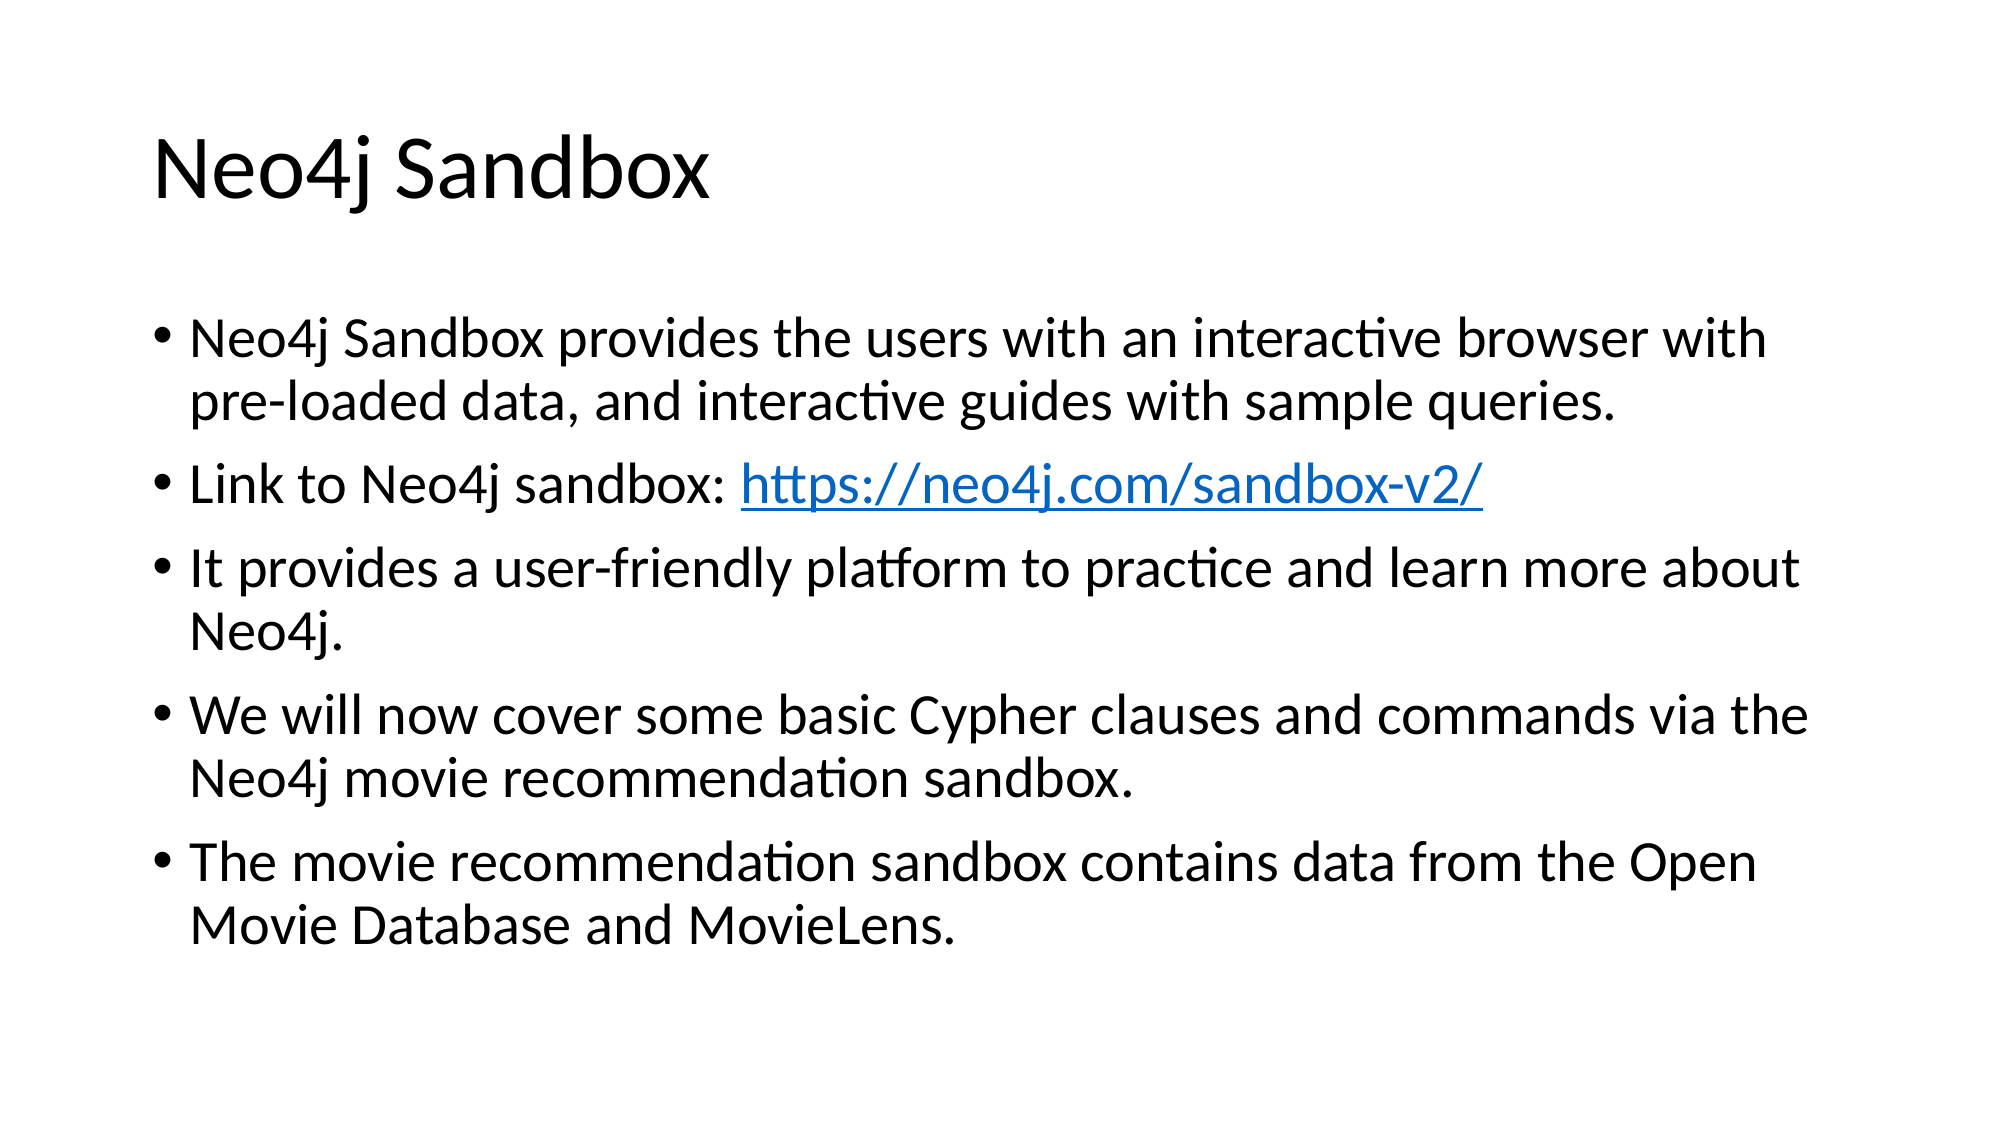

# Neo4j Sandbox
Neo4j Sandbox provides the users with an interactive browser with pre-loaded data, and interactive guides with sample queries.
Link to Neo4j sandbox: https://neo4j.com/sandbox-v2/
It provides a user-friendly platform to practice and learn more about Neo4j.
We will now cover some basic Cypher clauses and commands via the Neo4j movie recommendation sandbox.
The movie recommendation sandbox contains data from the Open Movie Database and MovieLens.